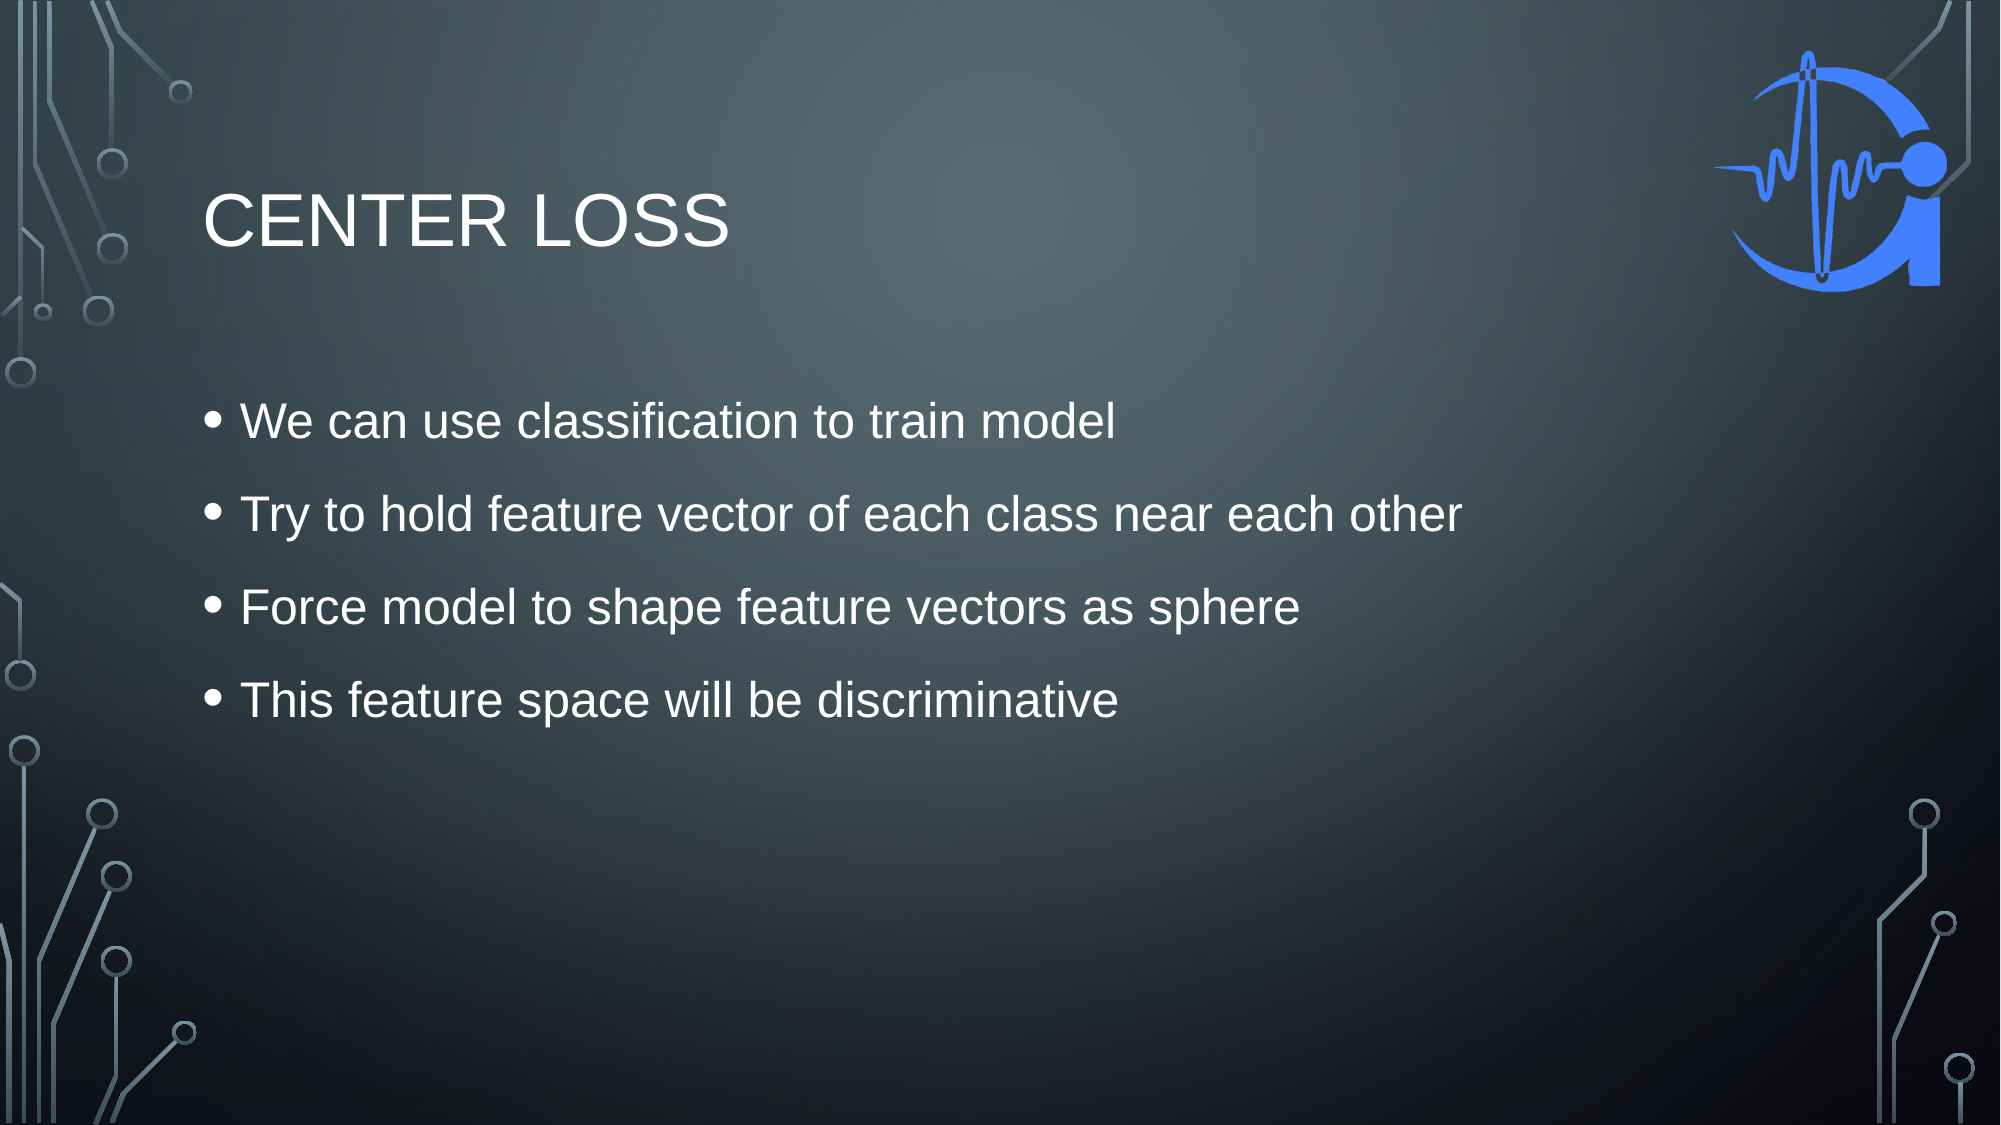

# Center loss
We can use classification to train model
Try to hold feature vector of each class near each other
Force model to shape feature vectors as sphere
This feature space will be discriminative